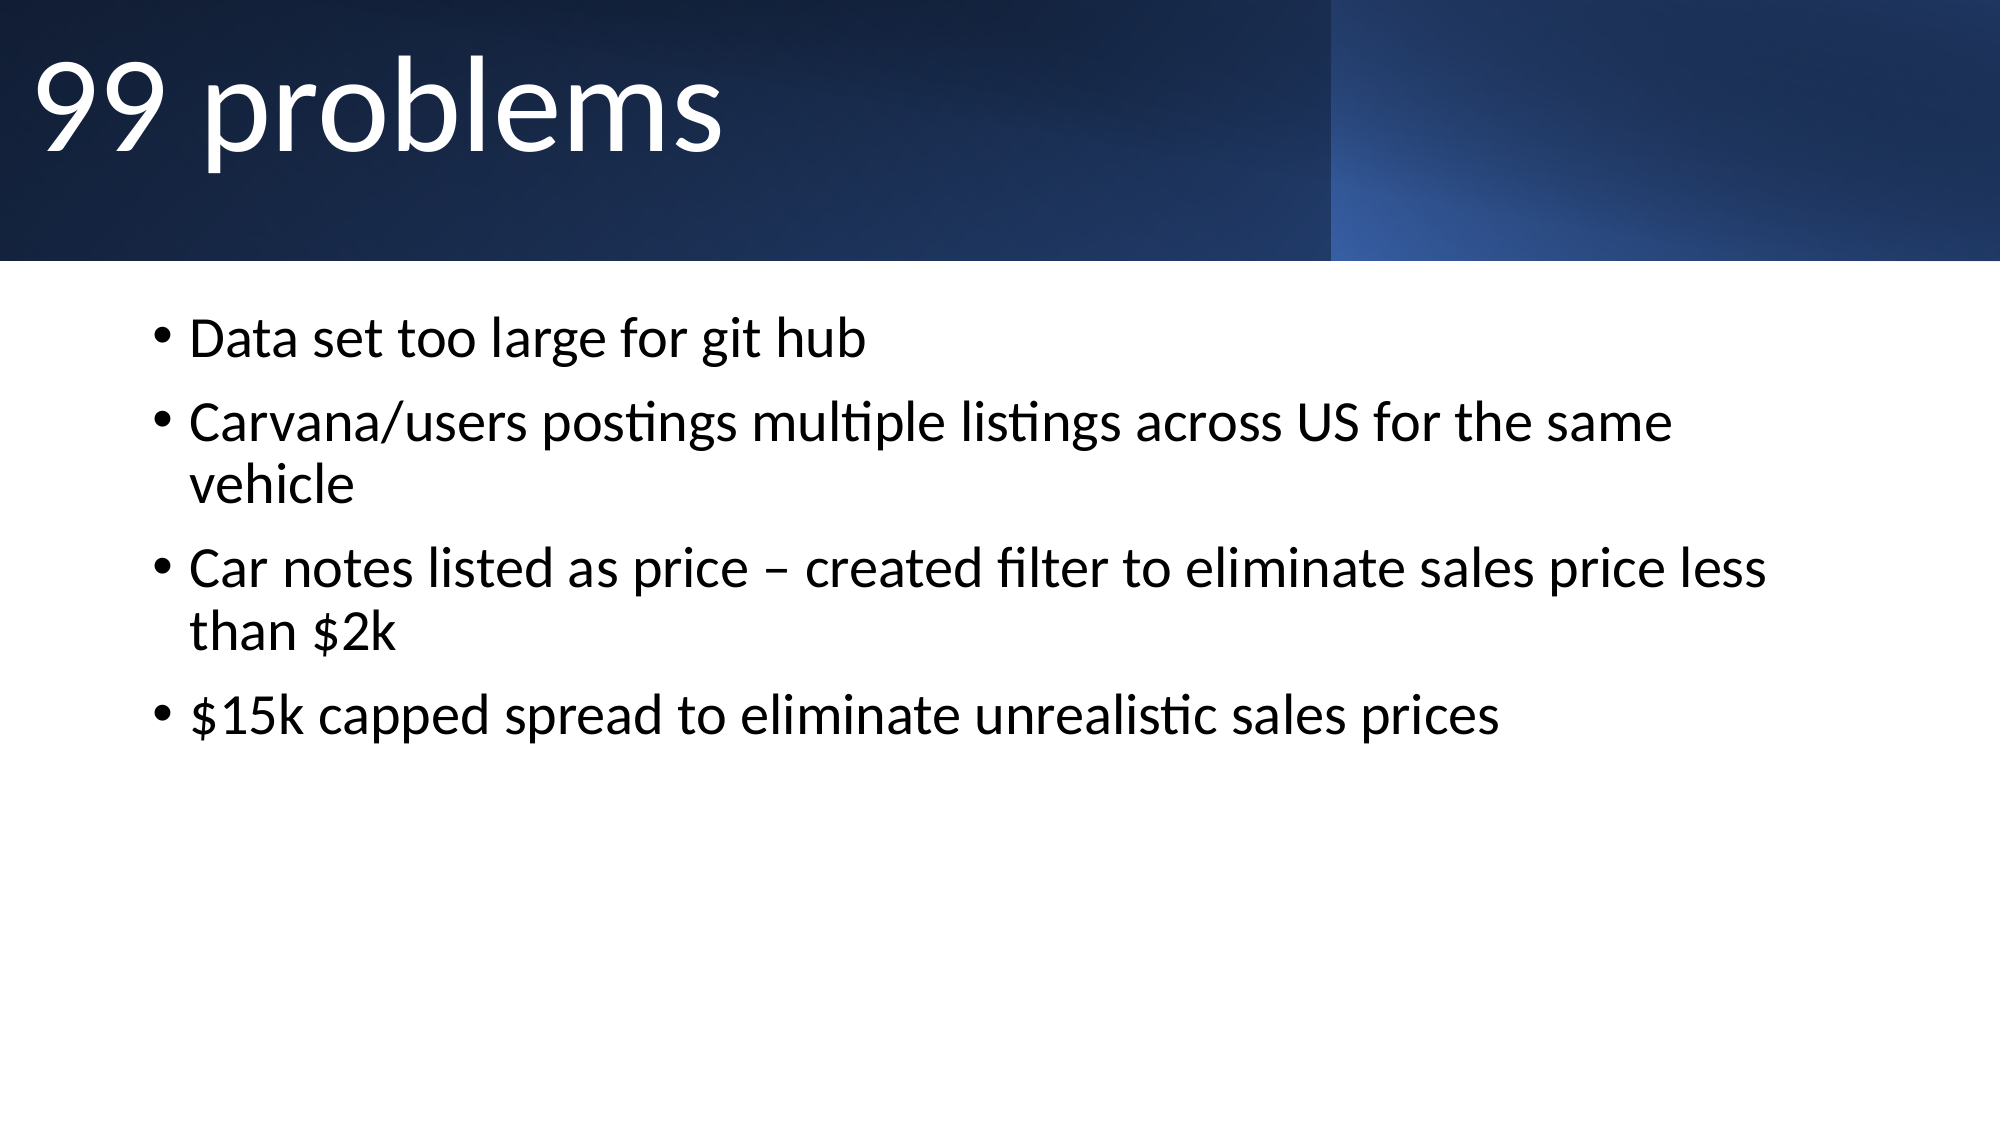

# 99 problems
Data set too large for git hub
Carvana/users postings multiple listings across US for the same vehicle
Car notes listed as price – created filter to eliminate sales price less than $2k
$15k capped spread to eliminate unrealistic sales prices
7